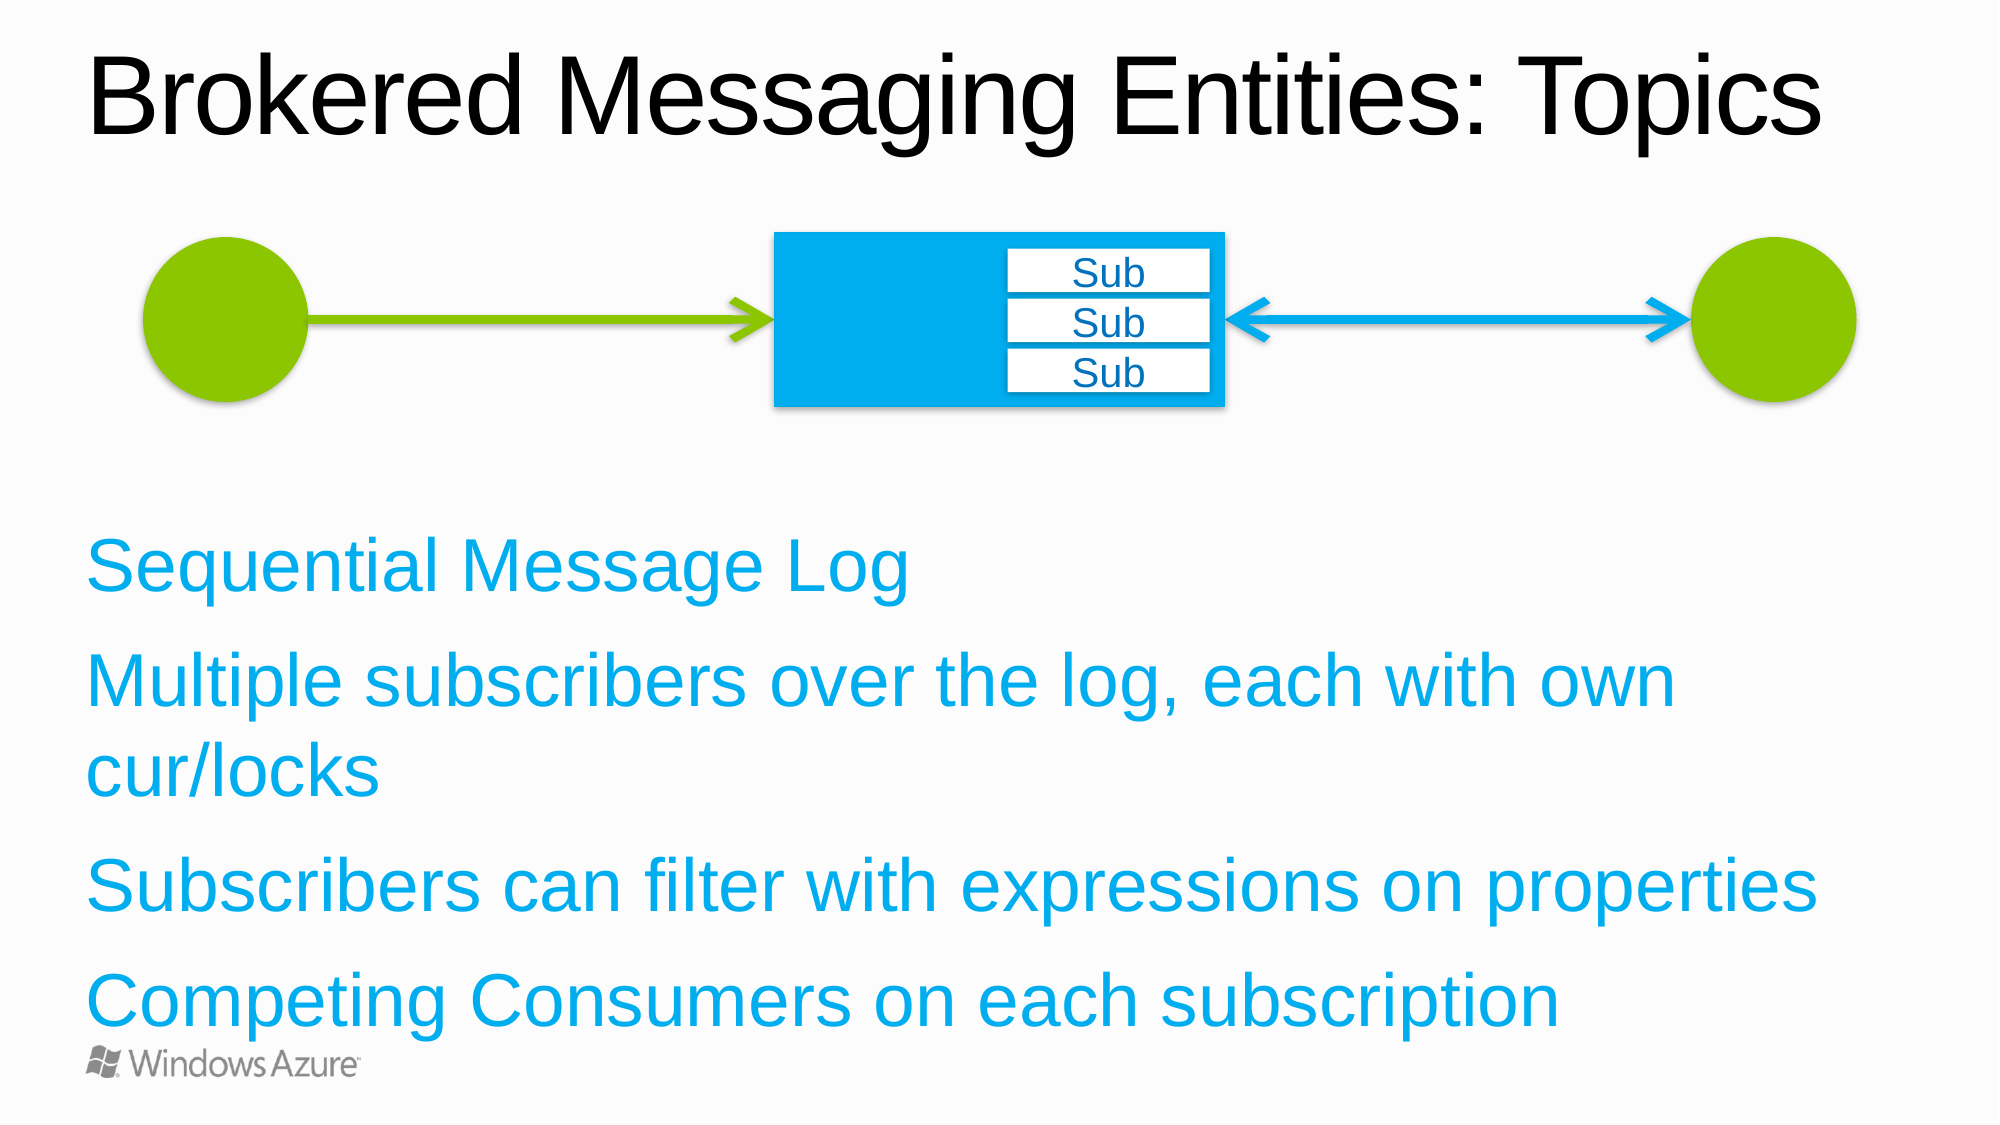

# Brokered Messaging Entities: Topics

Topic
S
R
Sub
Sub
Sub
Sequential Message Log
Multiple subscribers over the log, each with own cur/locks
Subscribers can filter with expressions on properties
Competing Consumers on each subscription